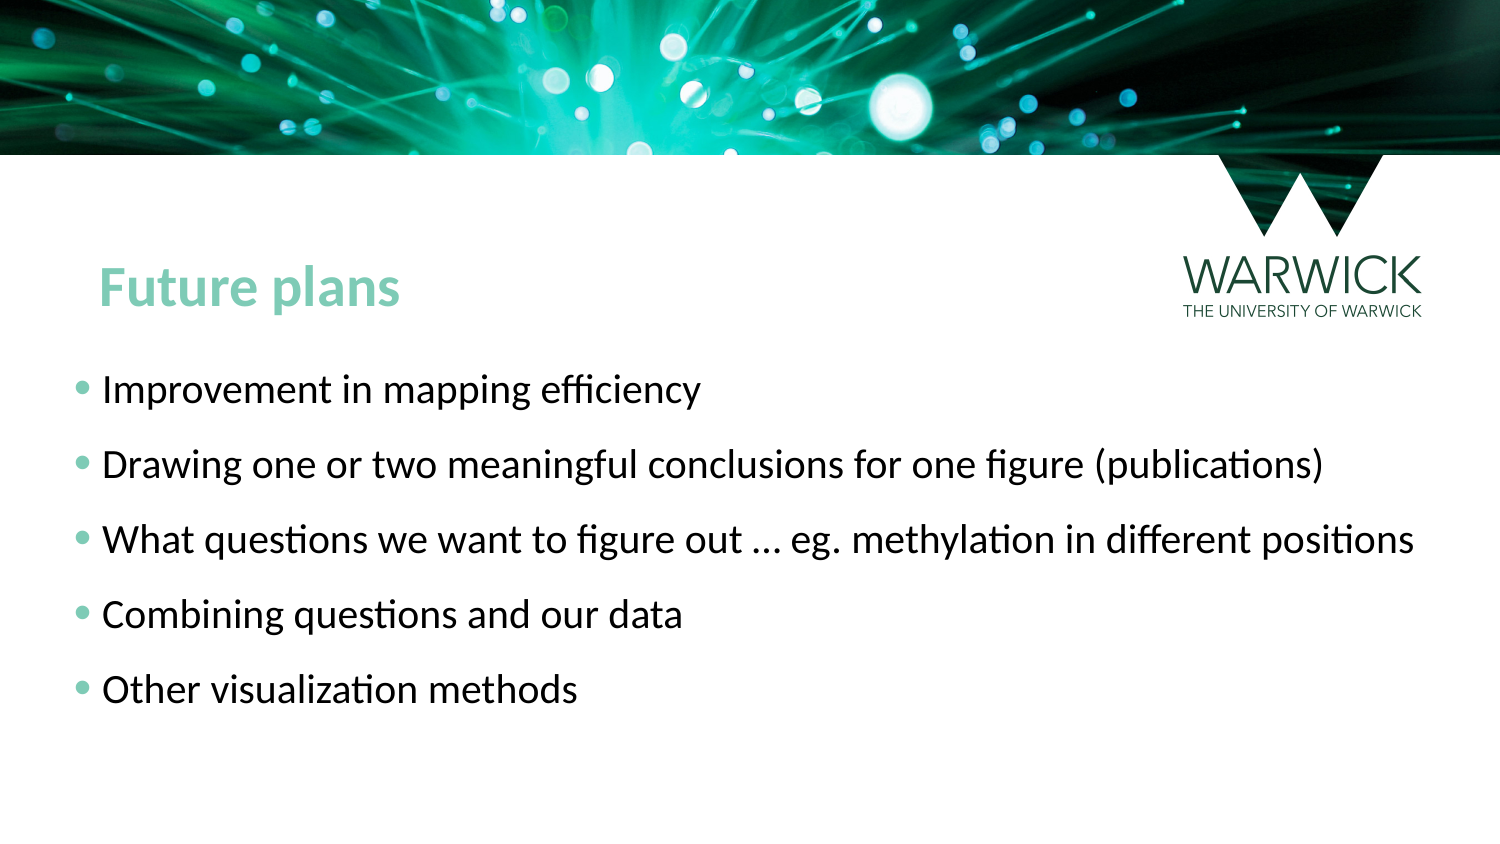

Future plans

Improvement in mapping efficiency
Drawing one or two meaningful conclusions for one figure (publications)
What questions we want to figure out … eg. methylation in different positions
Combining questions and our data
Other visualization methods